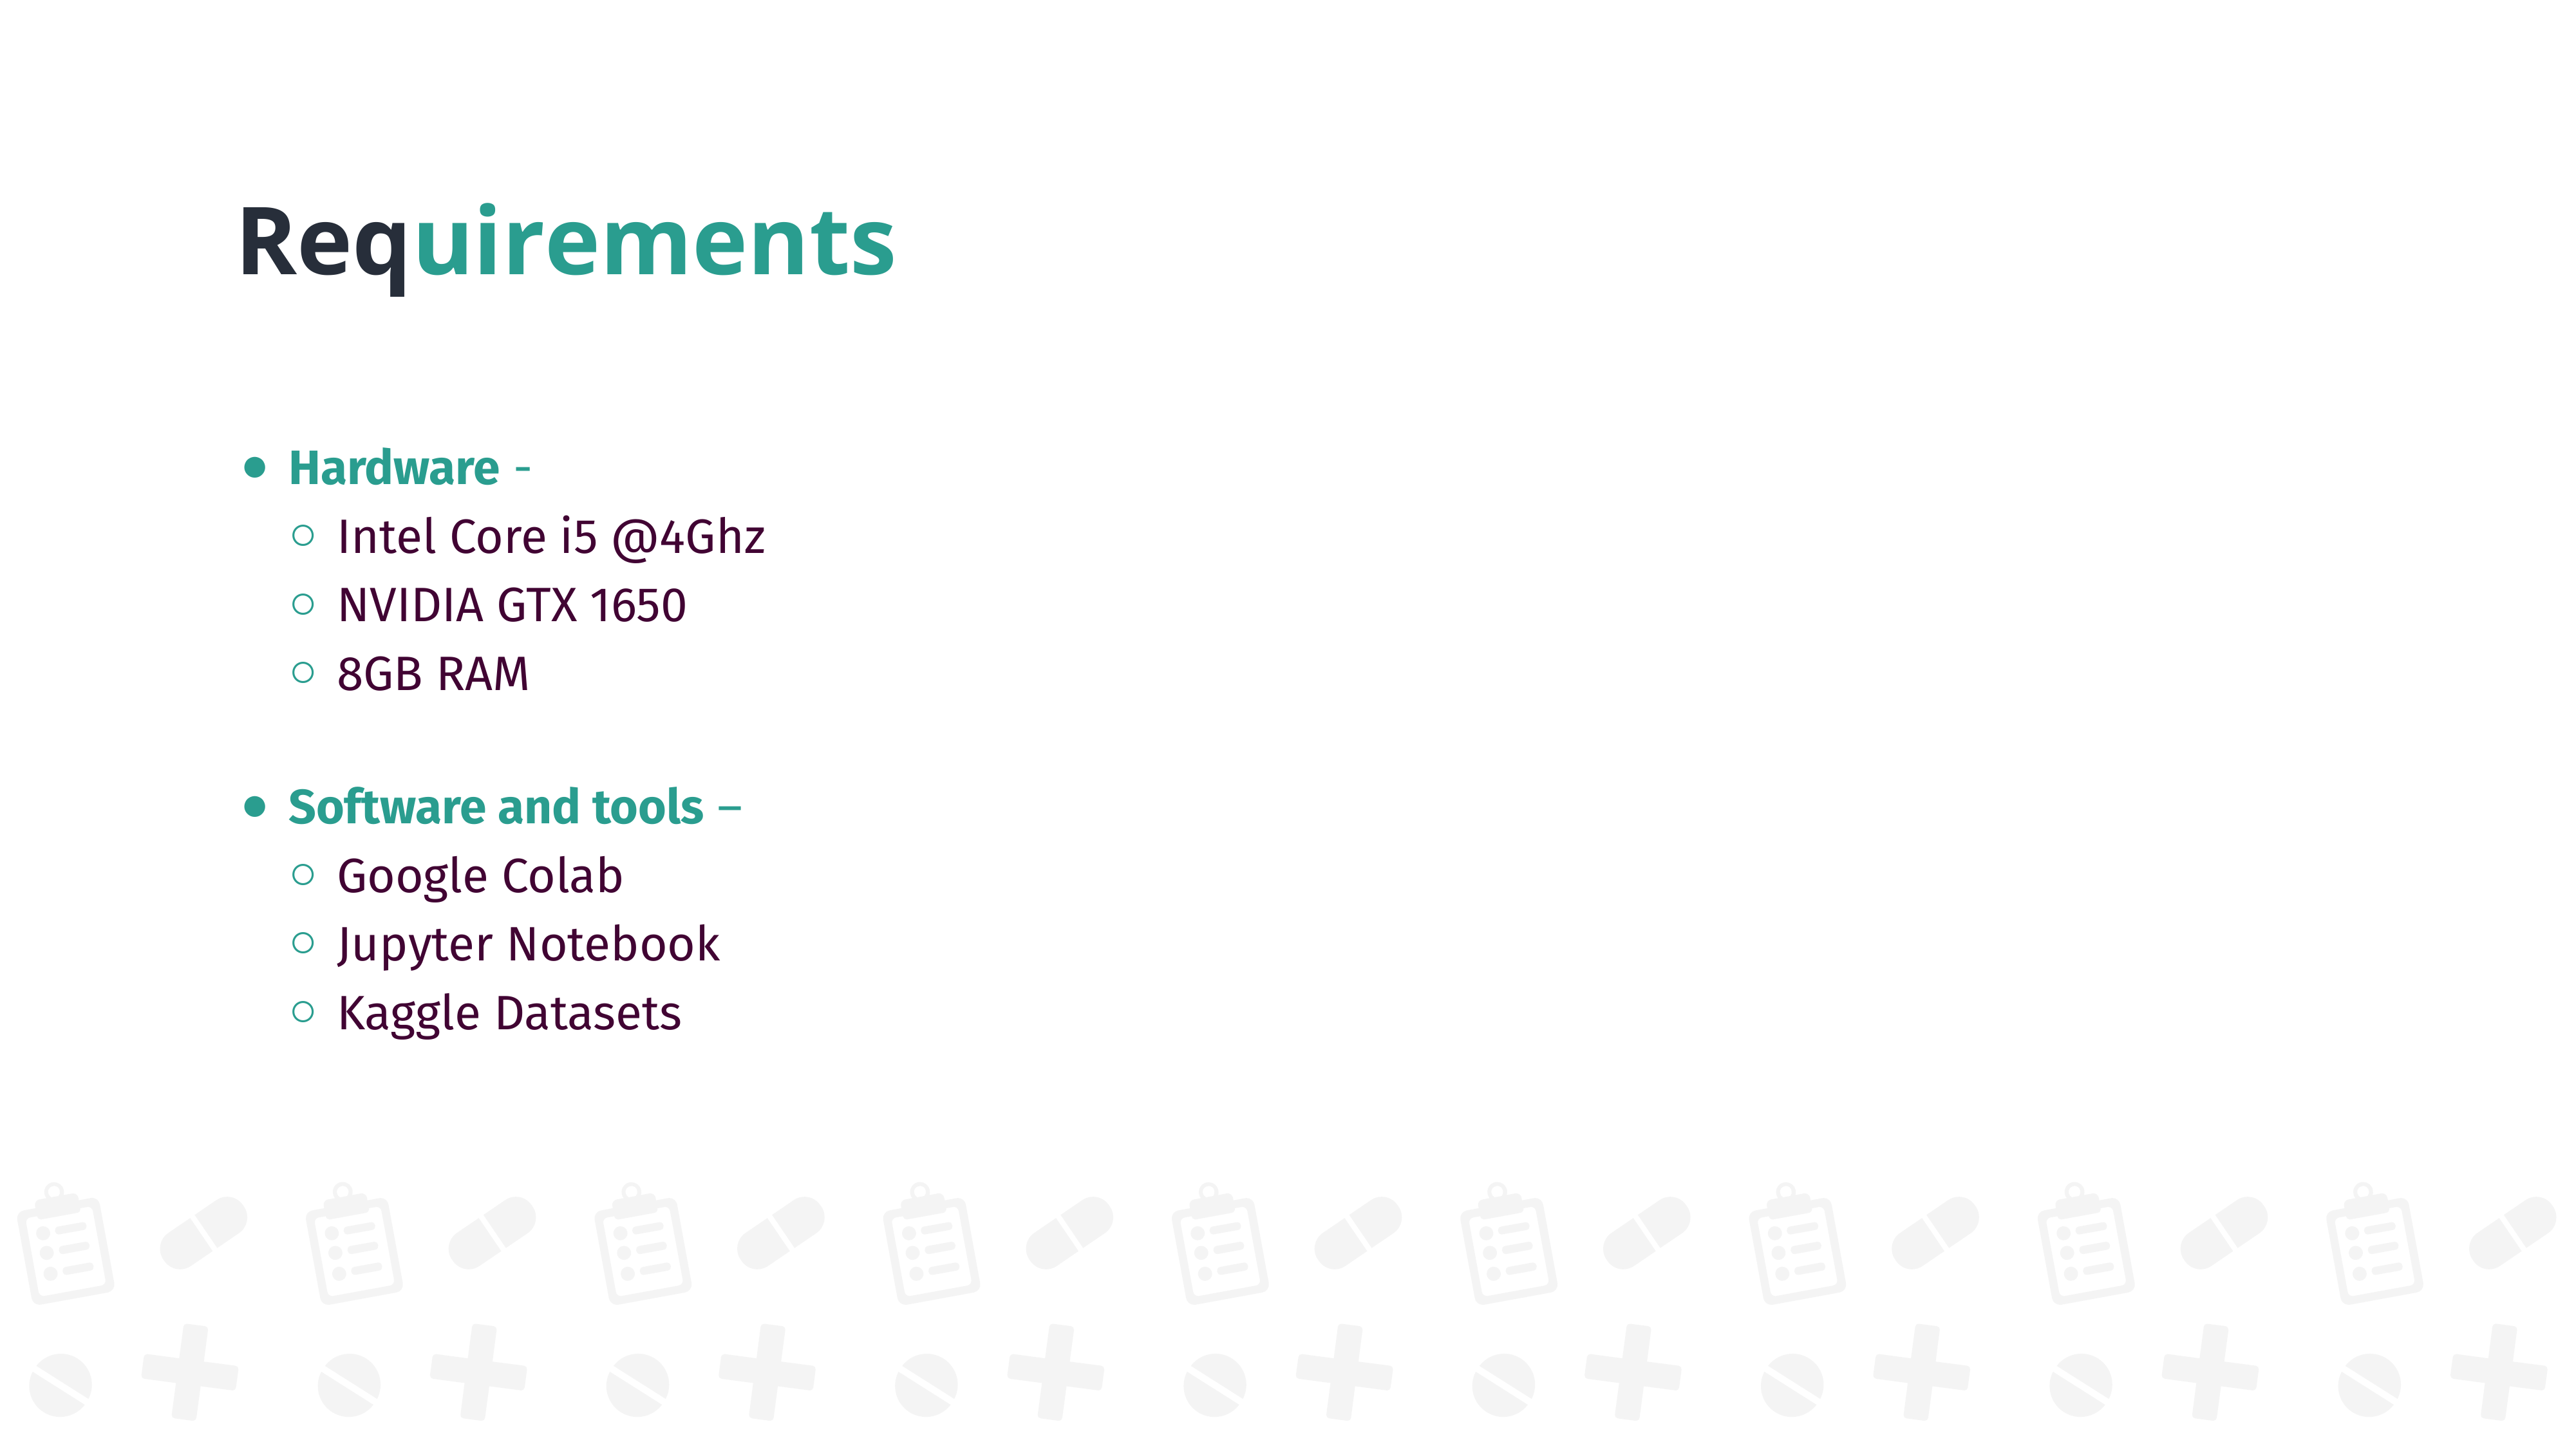

Requirements
Hardware -
Intel Core i5 @4Ghz
NVIDIA GTX 1650
8GB RAM

Software and tools –
Google Colab
Jupyter Notebook
Kaggle Datasets